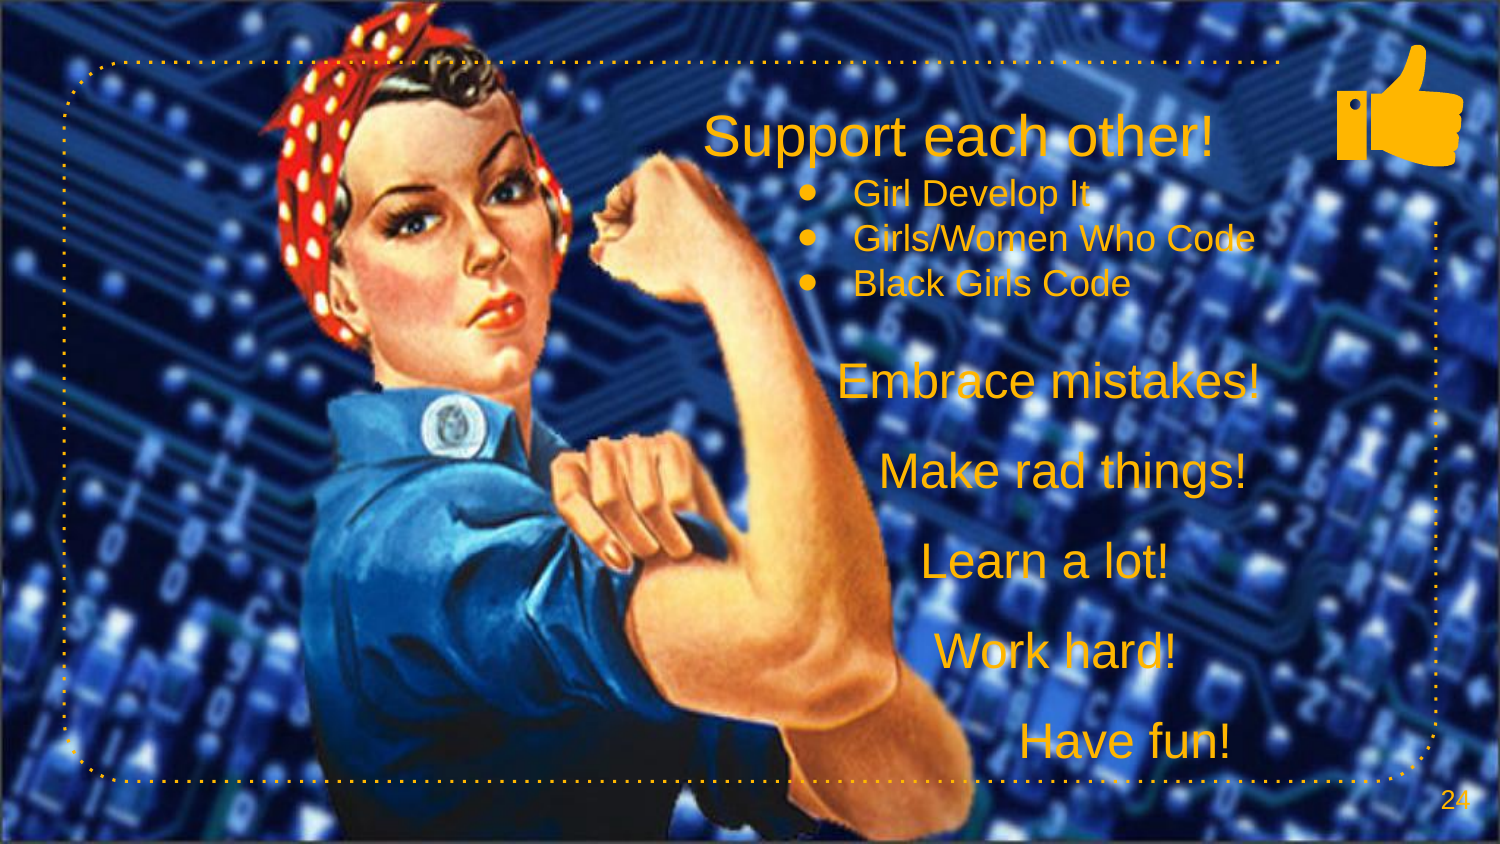

# Support each other!
Girl Develop It
Girls/Women Who Code
Black Girls Code

Embrace mistakes!
   Make rad things!
      Learn a lot!
       Work hard!
             Have fun!
24